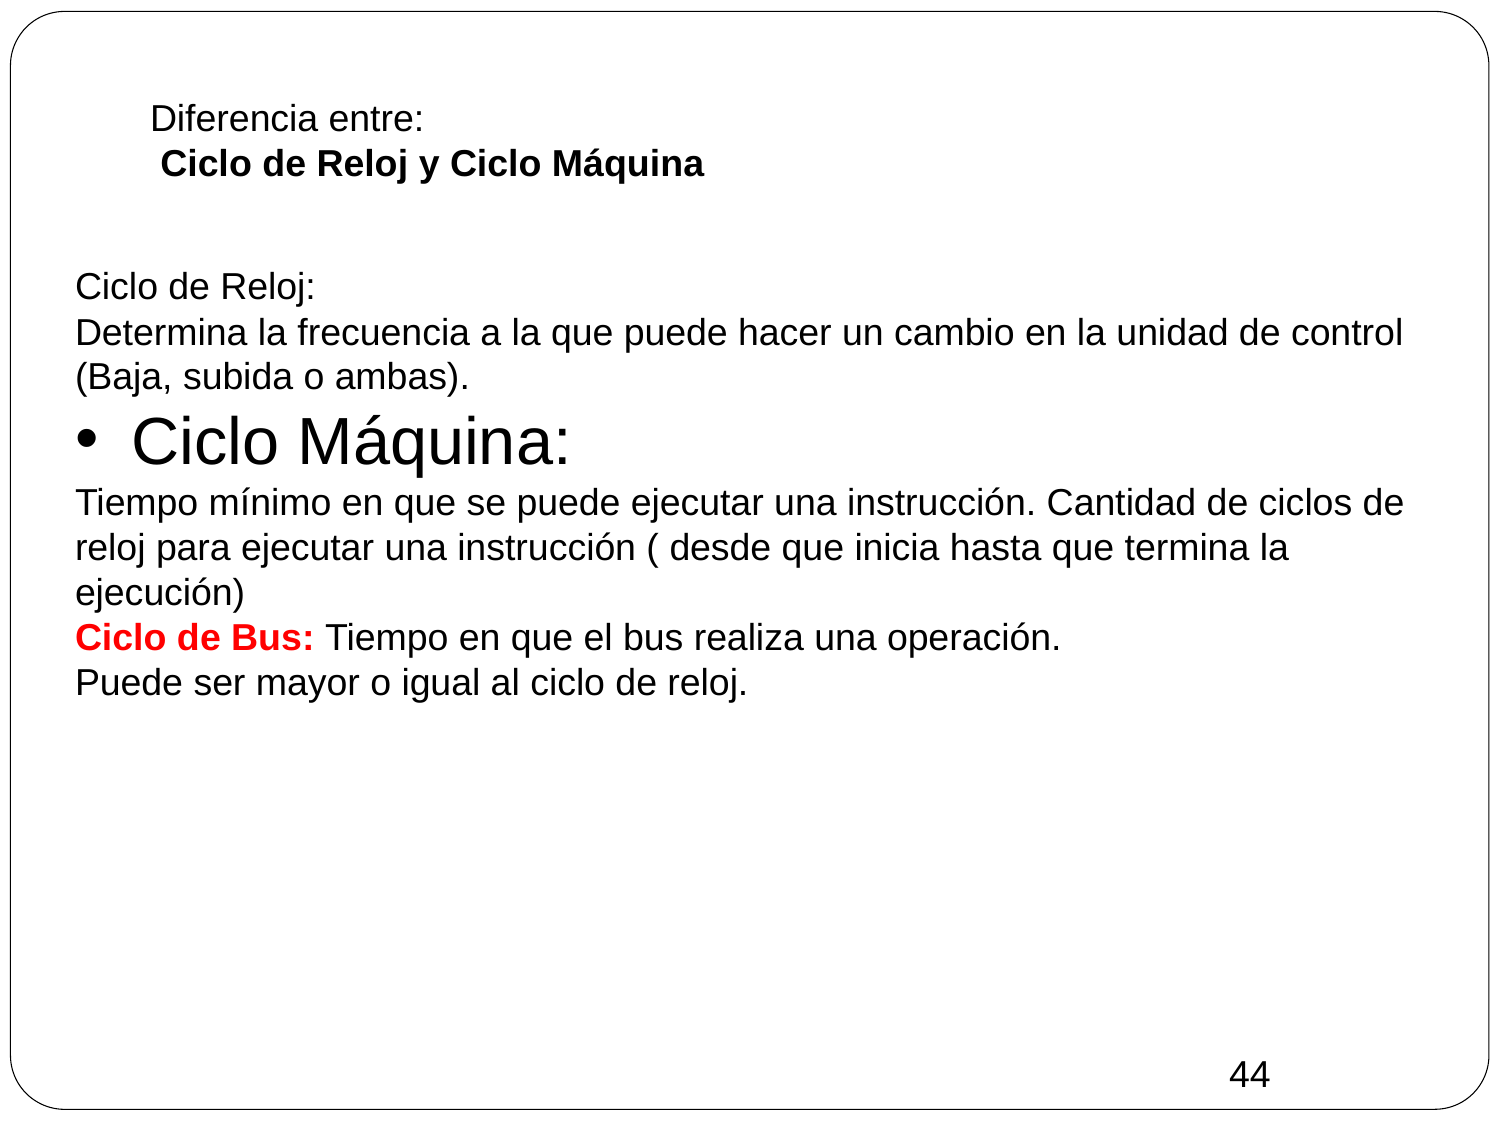

# Diferencia entre: Ciclo de Reloj y Ciclo Máquina
Ciclo de Reloj:
Determina la frecuencia a la que puede hacer un cambio en la unidad de control (Baja, subida o ambas).
Ciclo Máquina:
Tiempo mínimo en que se puede ejecutar una instrucción. Cantidad de ciclos de reloj para ejecutar una instrucción ( desde que inicia hasta que termina la ejecución)
Ciclo de Bus: Tiempo en que el bus realiza una operación.
Puede ser mayor o igual al ciclo de reloj.

44